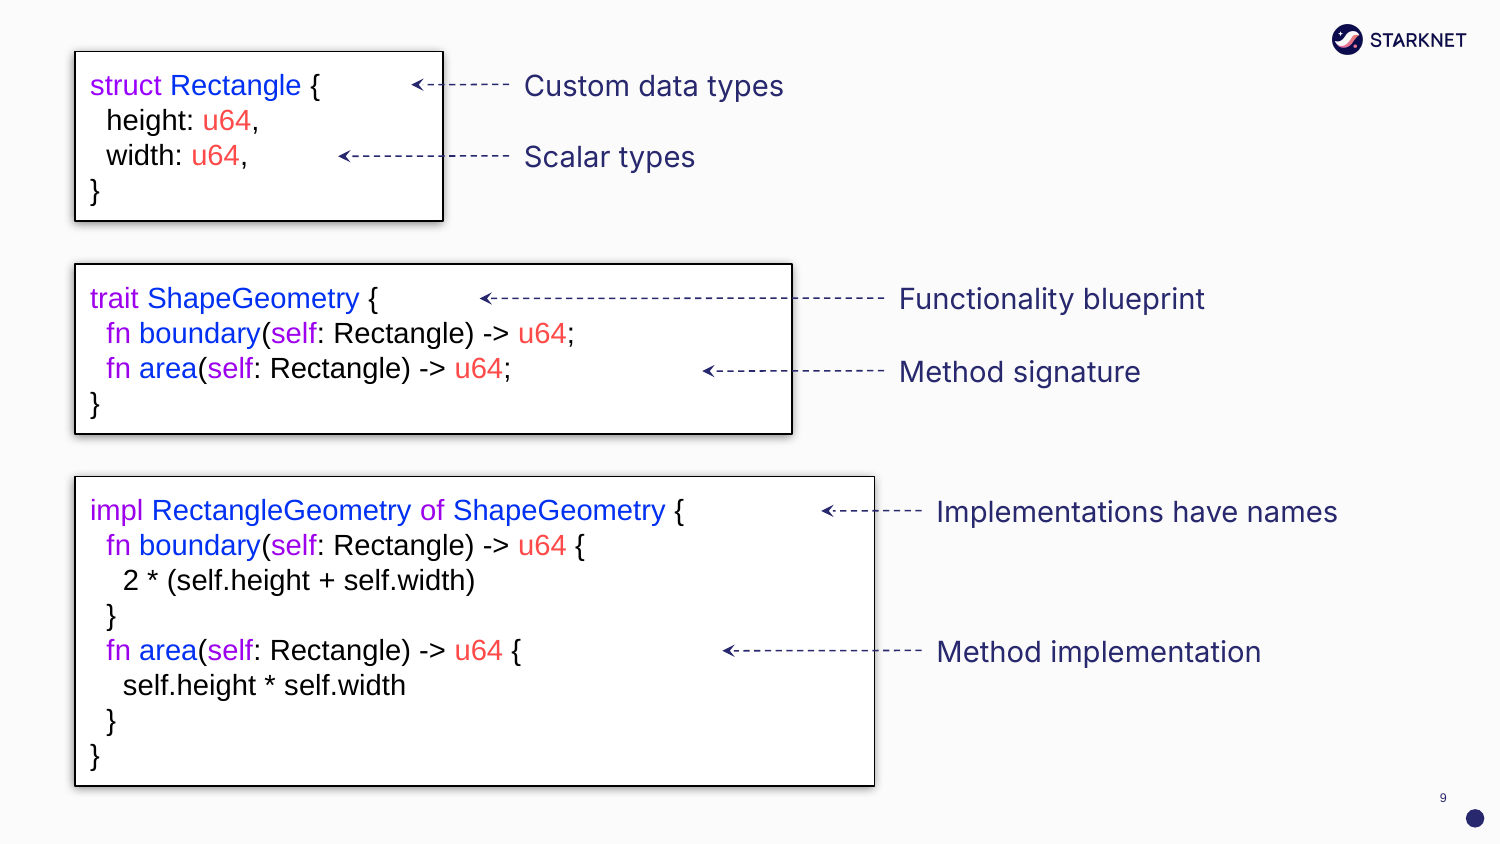

struct Rectangle {
  height: u64,
  width: u64,
}
Custom data types
Scalar types
trait ShapeGeometry {
  fn boundary(self: Rectangle) -> u64;
  fn area(self: Rectangle) -> u64;
}
Functionality blueprint
Method signature
impl RectangleGeometry of ShapeGeometry {
  fn boundary(self: Rectangle) -> u64 {
    2 * (self.height + self.width)
  }
  fn area(self: Rectangle) -> u64 {
    self.height * self.width
  }
}
Implementations have names
Method implementation
9